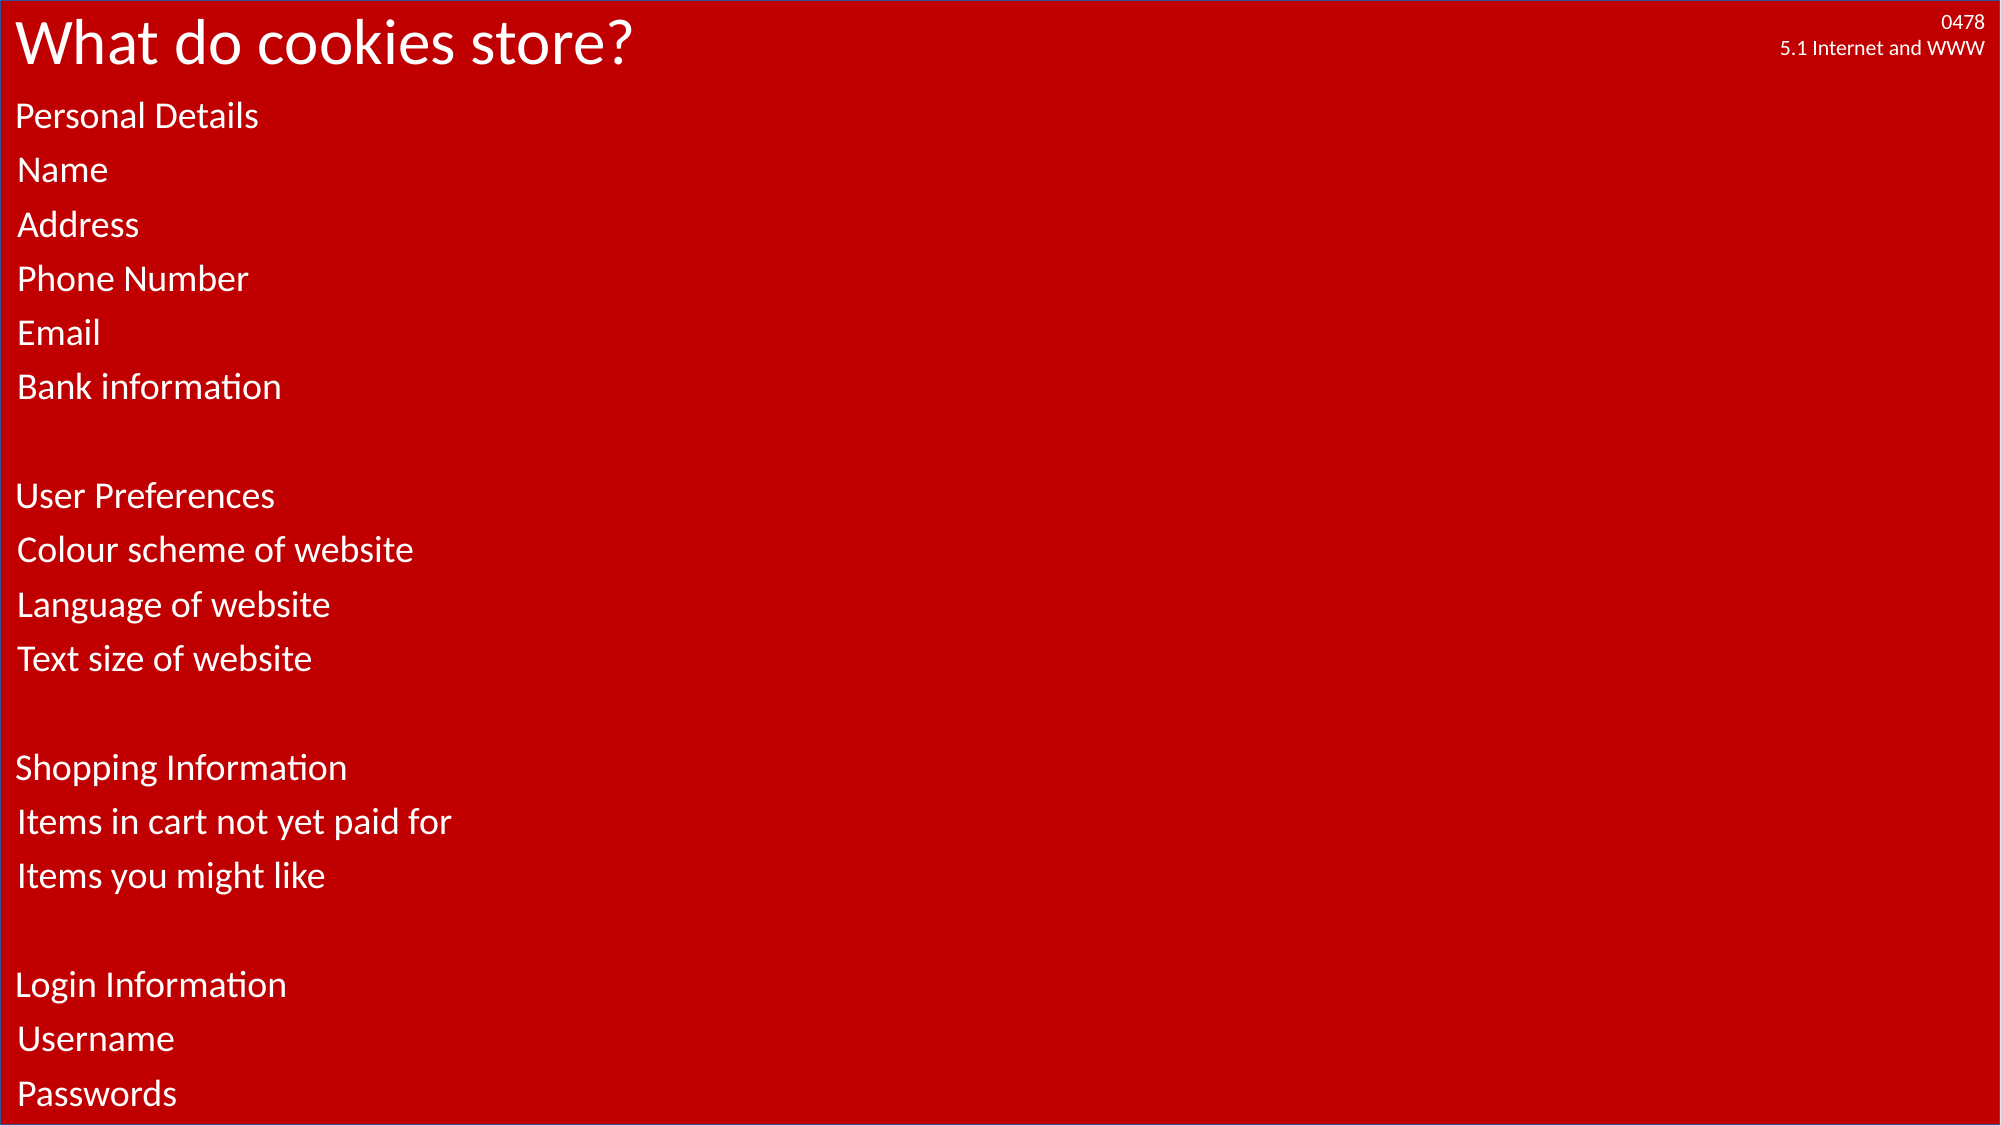

# What do cookies store?
Personal Details
		Name
		Address
		Phone Number
		Email
		Bank information

User Preferences
		Colour scheme of website
		Language of website
		Text size of website

Shopping Information
		Items in cart not yet paid for
		Items you might like

Login Information
		Username
		Passwords